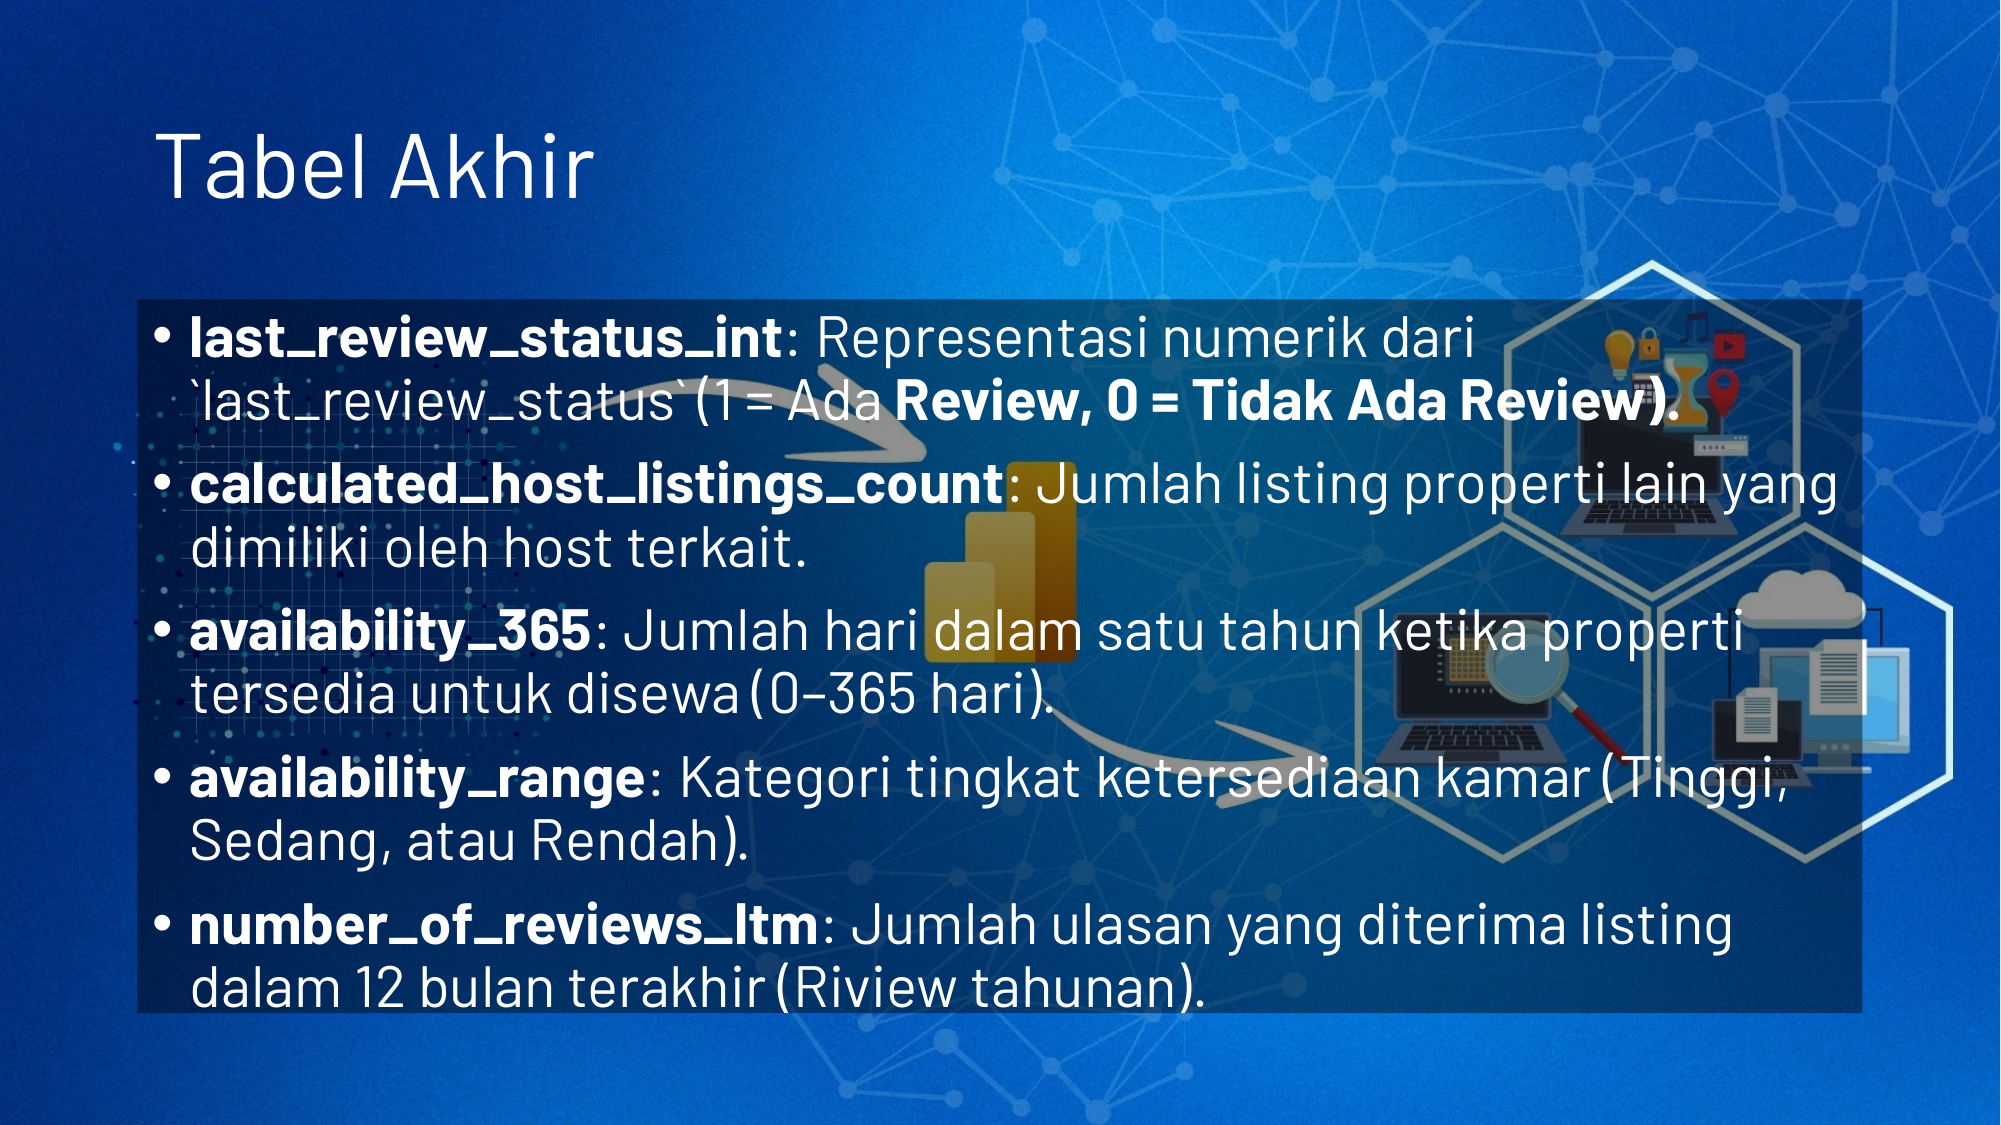

# Tabel Akhir
last_review_status_int: Representasi numerik dari `last_review_status` (1 = Ada Review, 0 = Tidak Ada Review).
calculated_host_listings_count: Jumlah listing properti lain yang dimiliki oleh host terkait.
availability_365: Jumlah hari dalam satu tahun ketika properti tersedia untuk disewa (0–365 hari).
availability_range: Kategori tingkat ketersediaan kamar (Tinggi, Sedang, atau Rendah).
number_of_reviews_ltm: Jumlah ulasan yang diterima listing dalam 12 bulan terakhir (Riview tahunan).